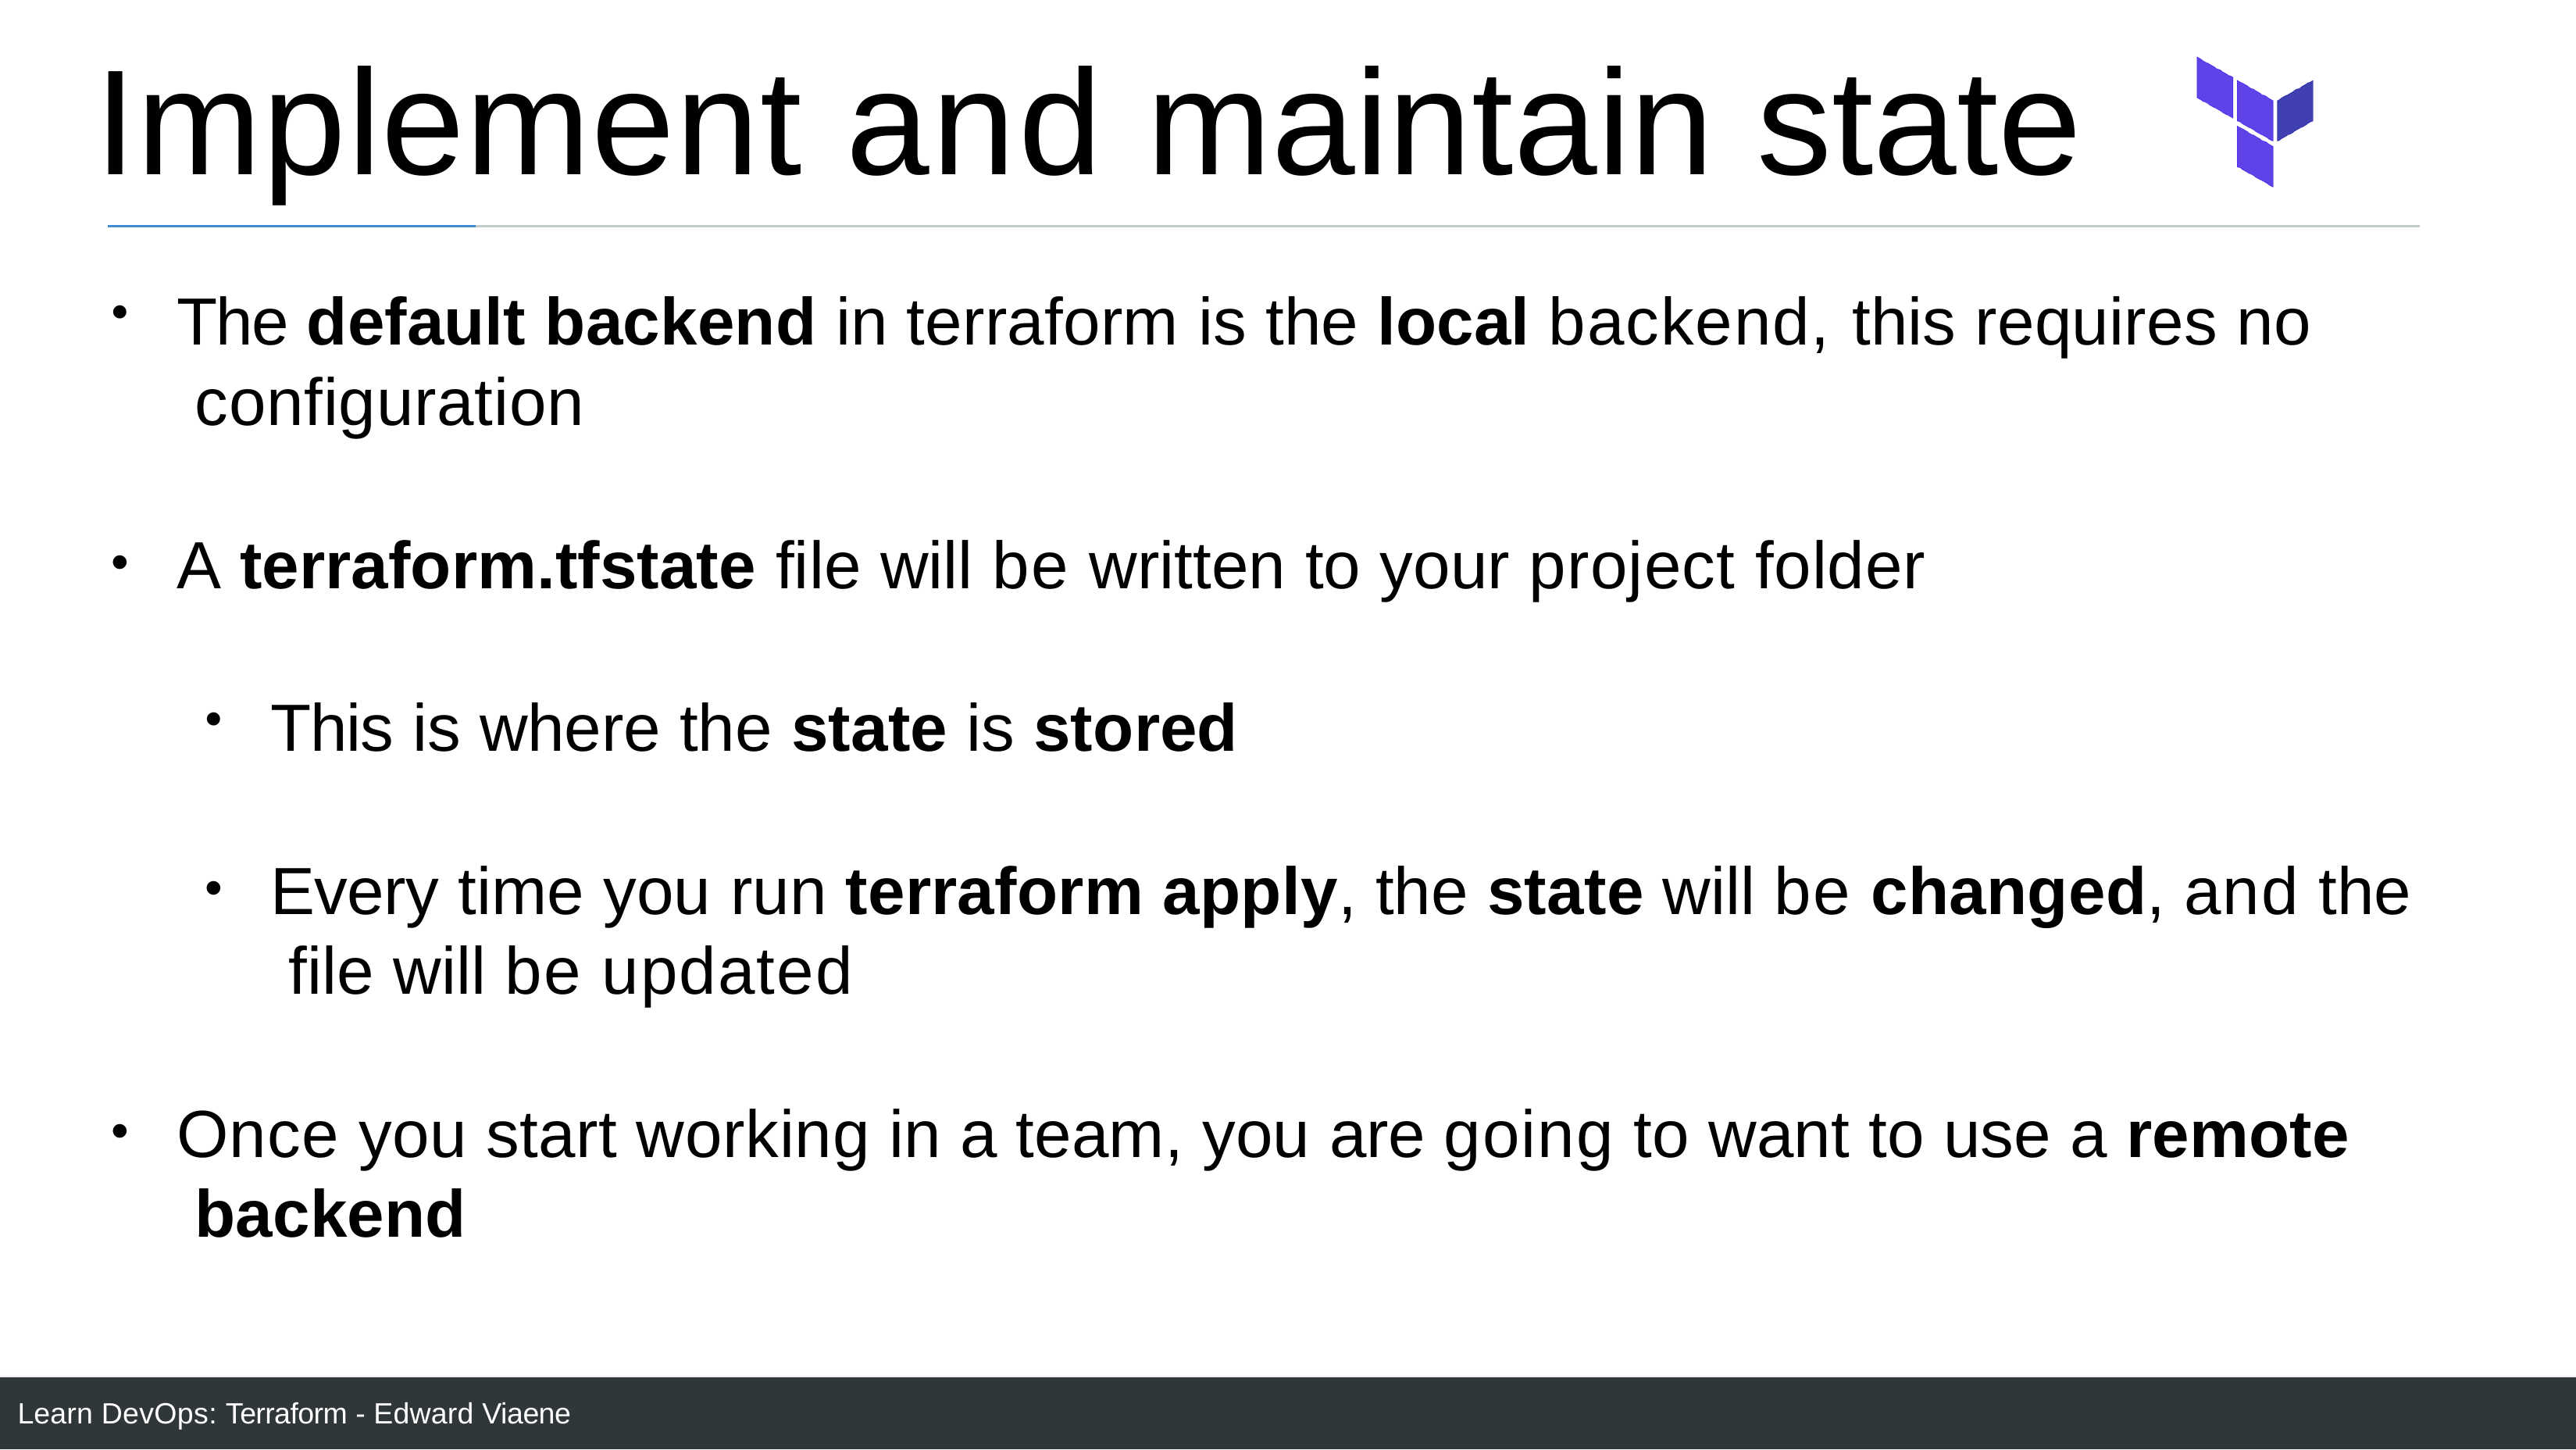

# Implement and maintain state
The default backend in terraform is the local backend, this requires no  configuration

A terraform.tfstate file will be written to your project folder

This is where the state is stored

Every time you run terraform apply, the state will be changed, and the  file will be updated

Once you start working in a team, you are going to want to use a remote  backend
Learn DevOps: Terraform - Edward Viaene